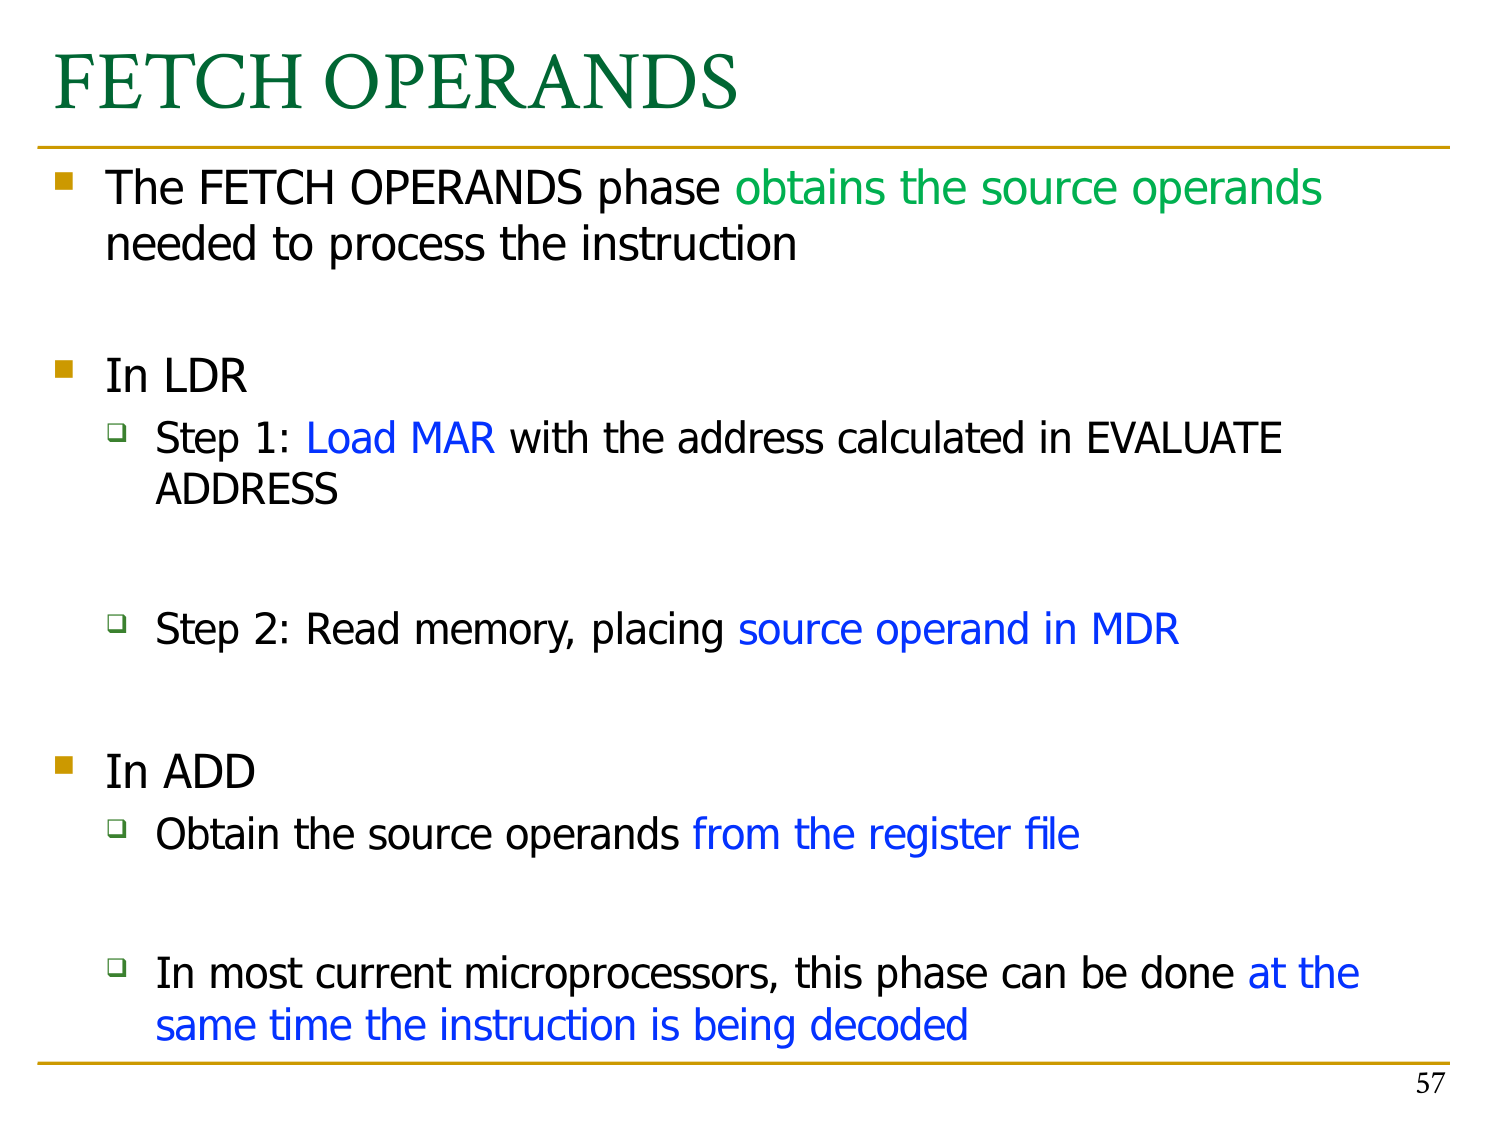

# FETCH OPERANDS
The FETCH OPERANDS phase obtains the source operands needed to process the instruction

In LDR
Step 1: Load MAR with the address calculated in EVALUATE ADDRESS

Step 2: Read memory, placing source operand in MDR

In ADD
Obtain the source operands from the register file

In most current microprocessors, this phase can be done at the same time the instruction is being decoded
57